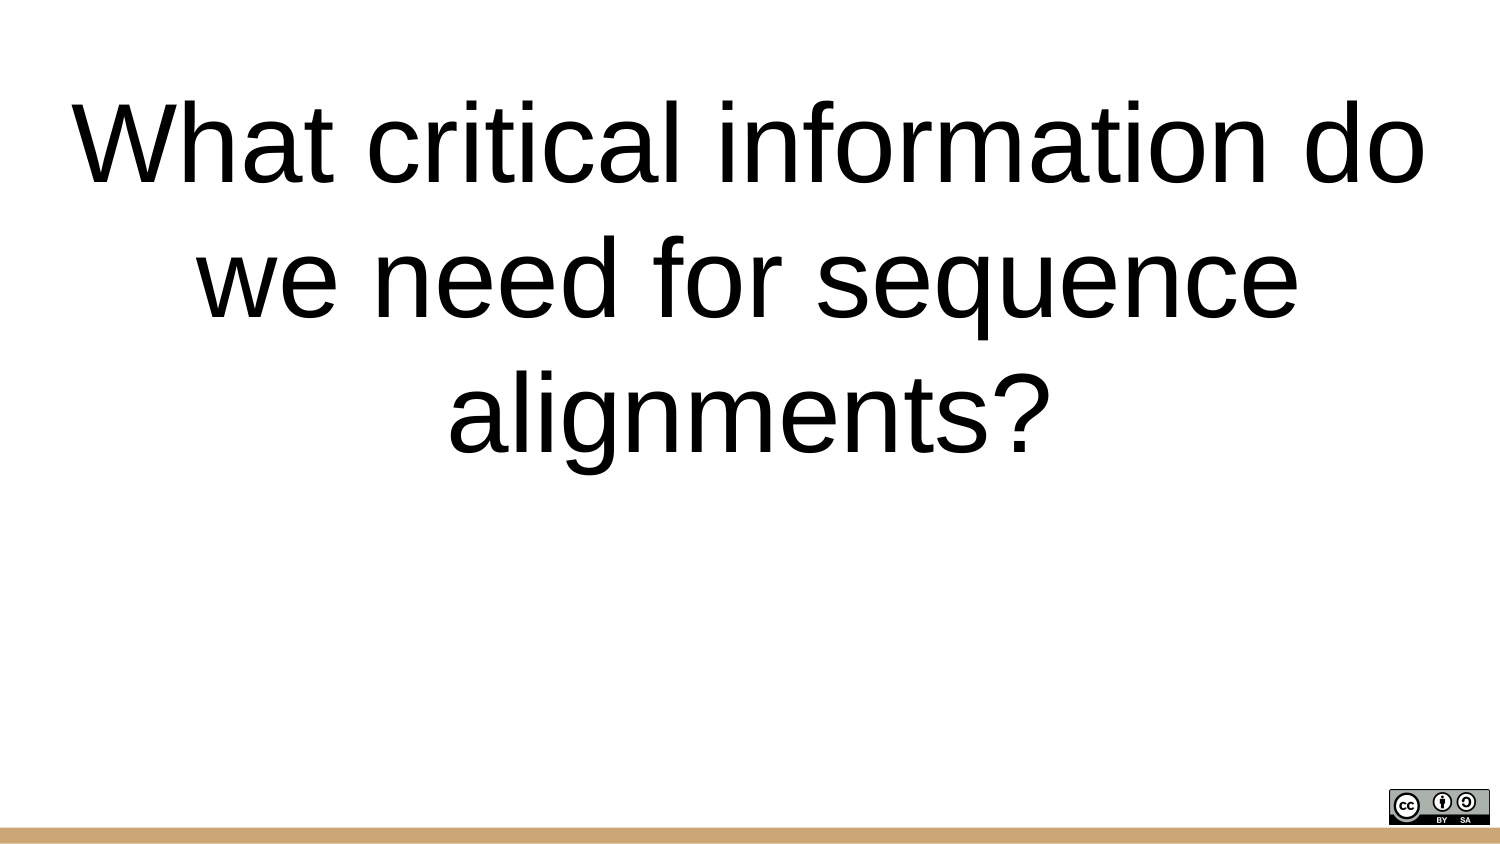

# What critical information do we need for sequence alignments?